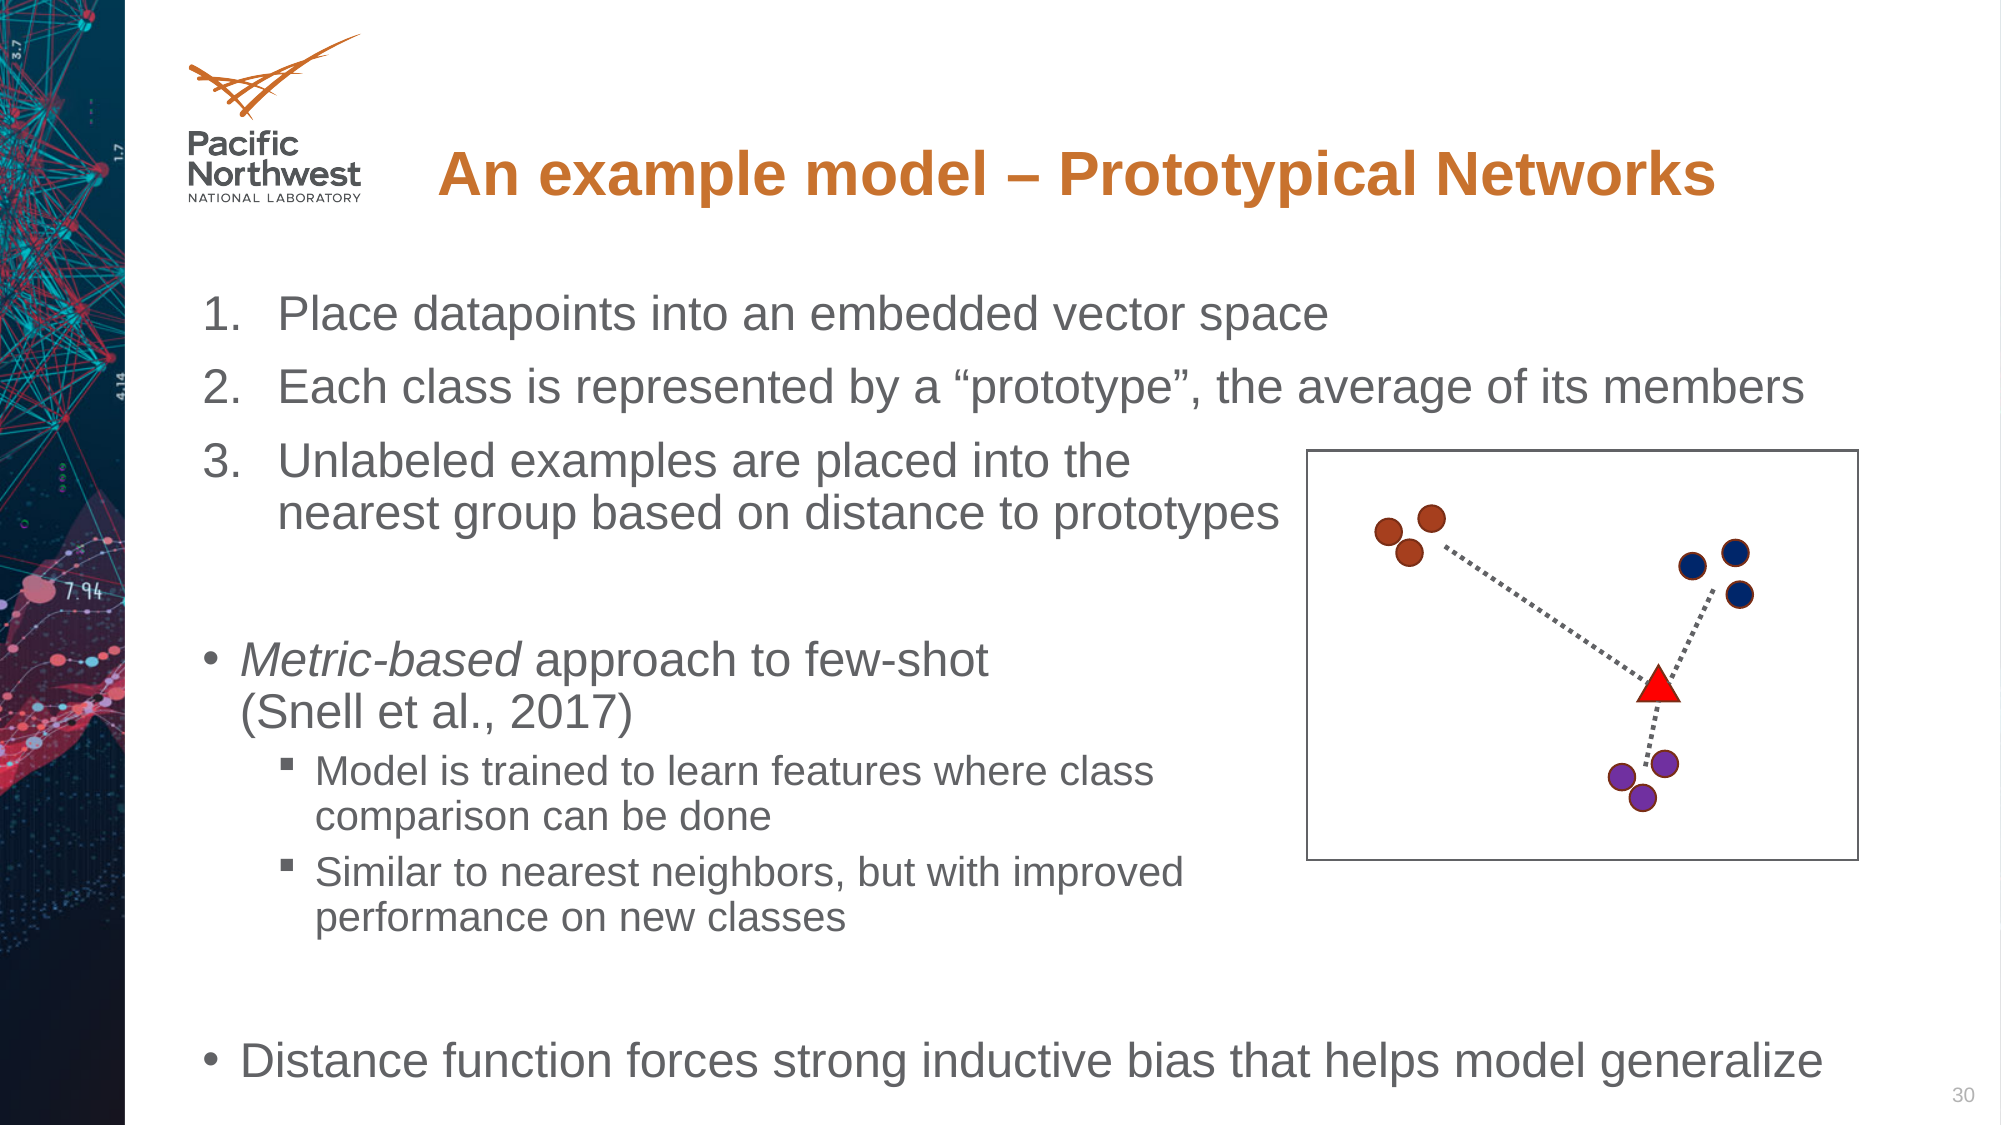

# An example model – Prototypical Networks
Place datapoints into an embedded vector space
Each class is represented by a “prototype”, the average of its members
Unlabeled examples are placed into the
nearest group based on distance to prototypes

Metric-based approach to few-shot
(Snell et al., 2017)
Model is trained to learn features where class
comparison can be done
Similar to nearest neighbors, but with improved
performance on new classes

Distance function forces strong inductive bias that helps model generalize

30